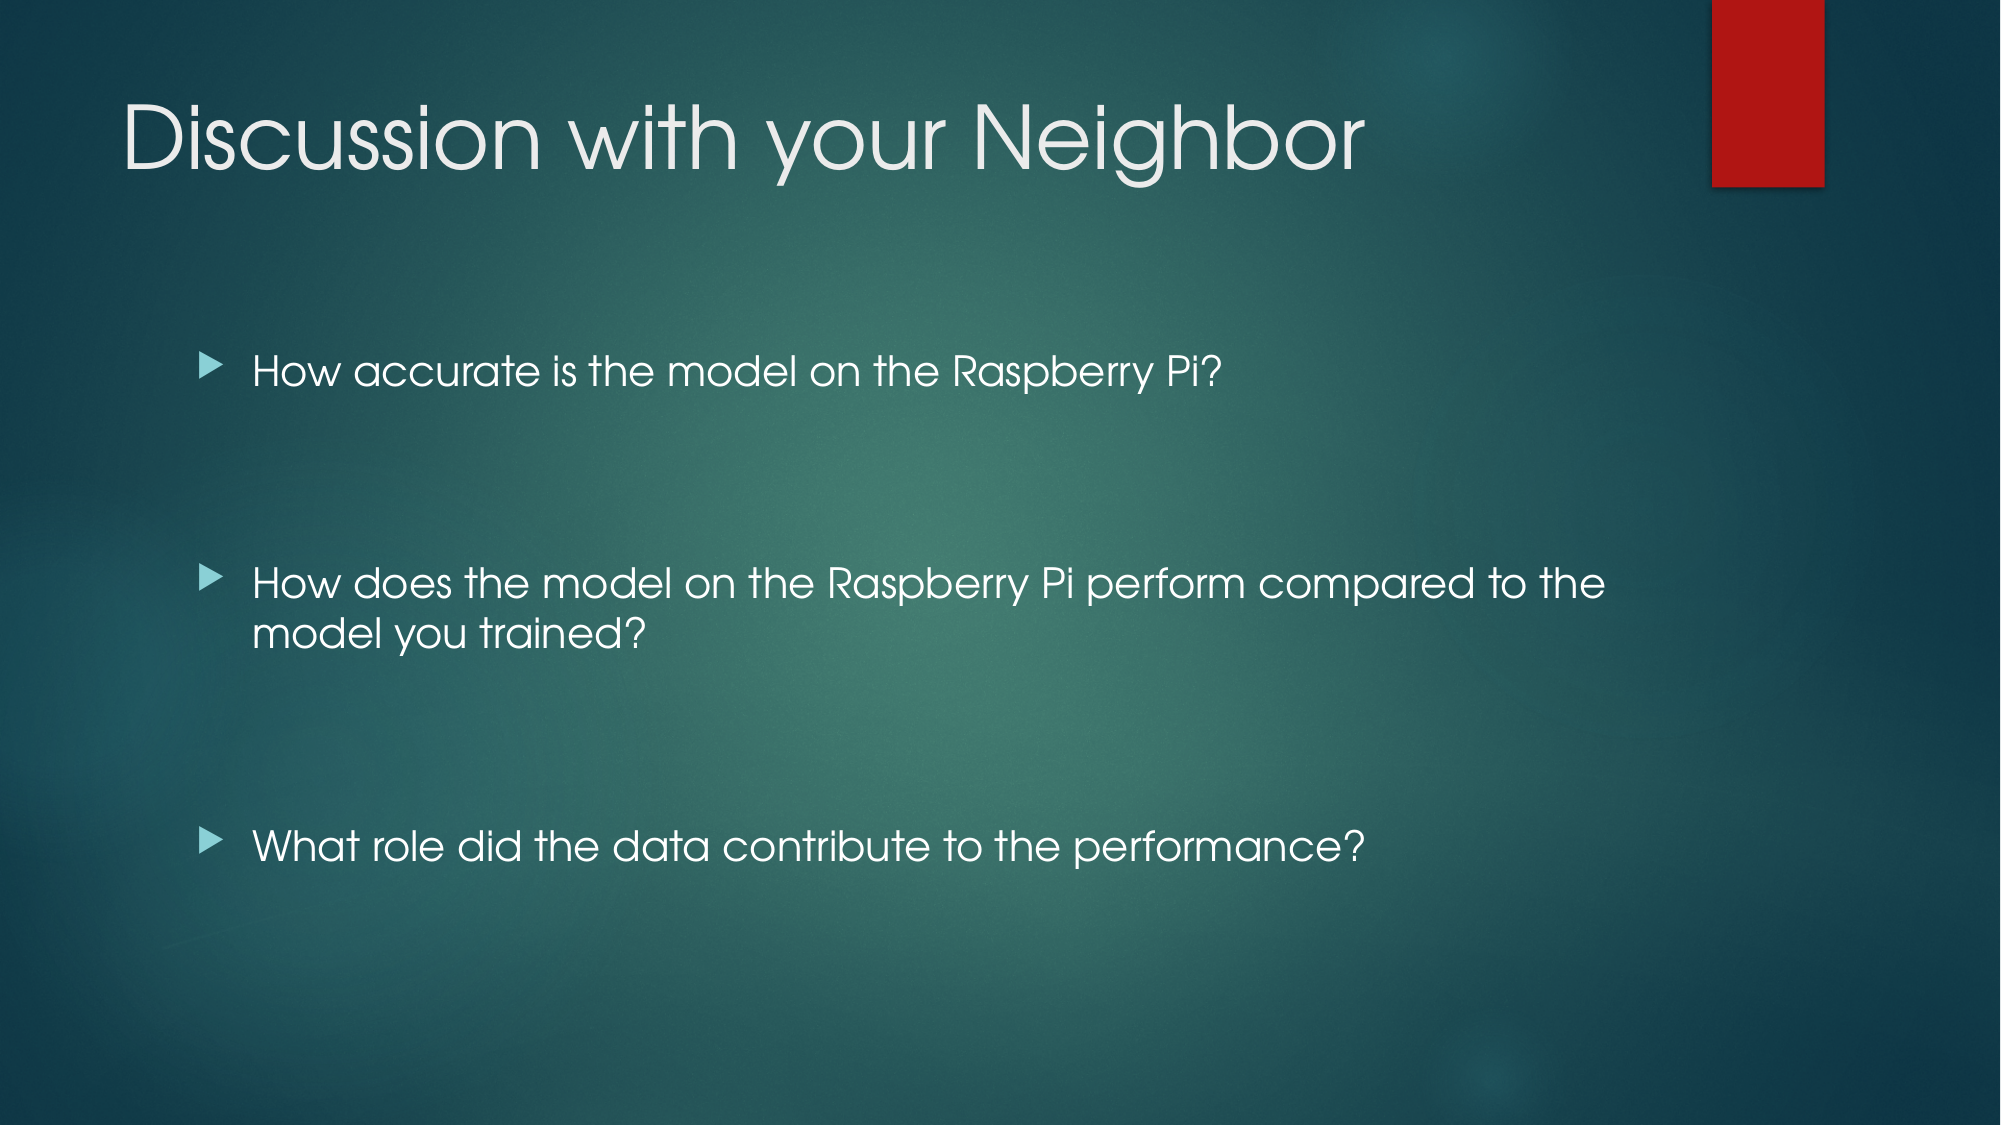

# Discussion with your Neighbor
How accurate is the model on the Raspberry Pi?

How does the model on the Raspberry Pi perform compared to the model you trained?

What role did the data contribute to the performance?